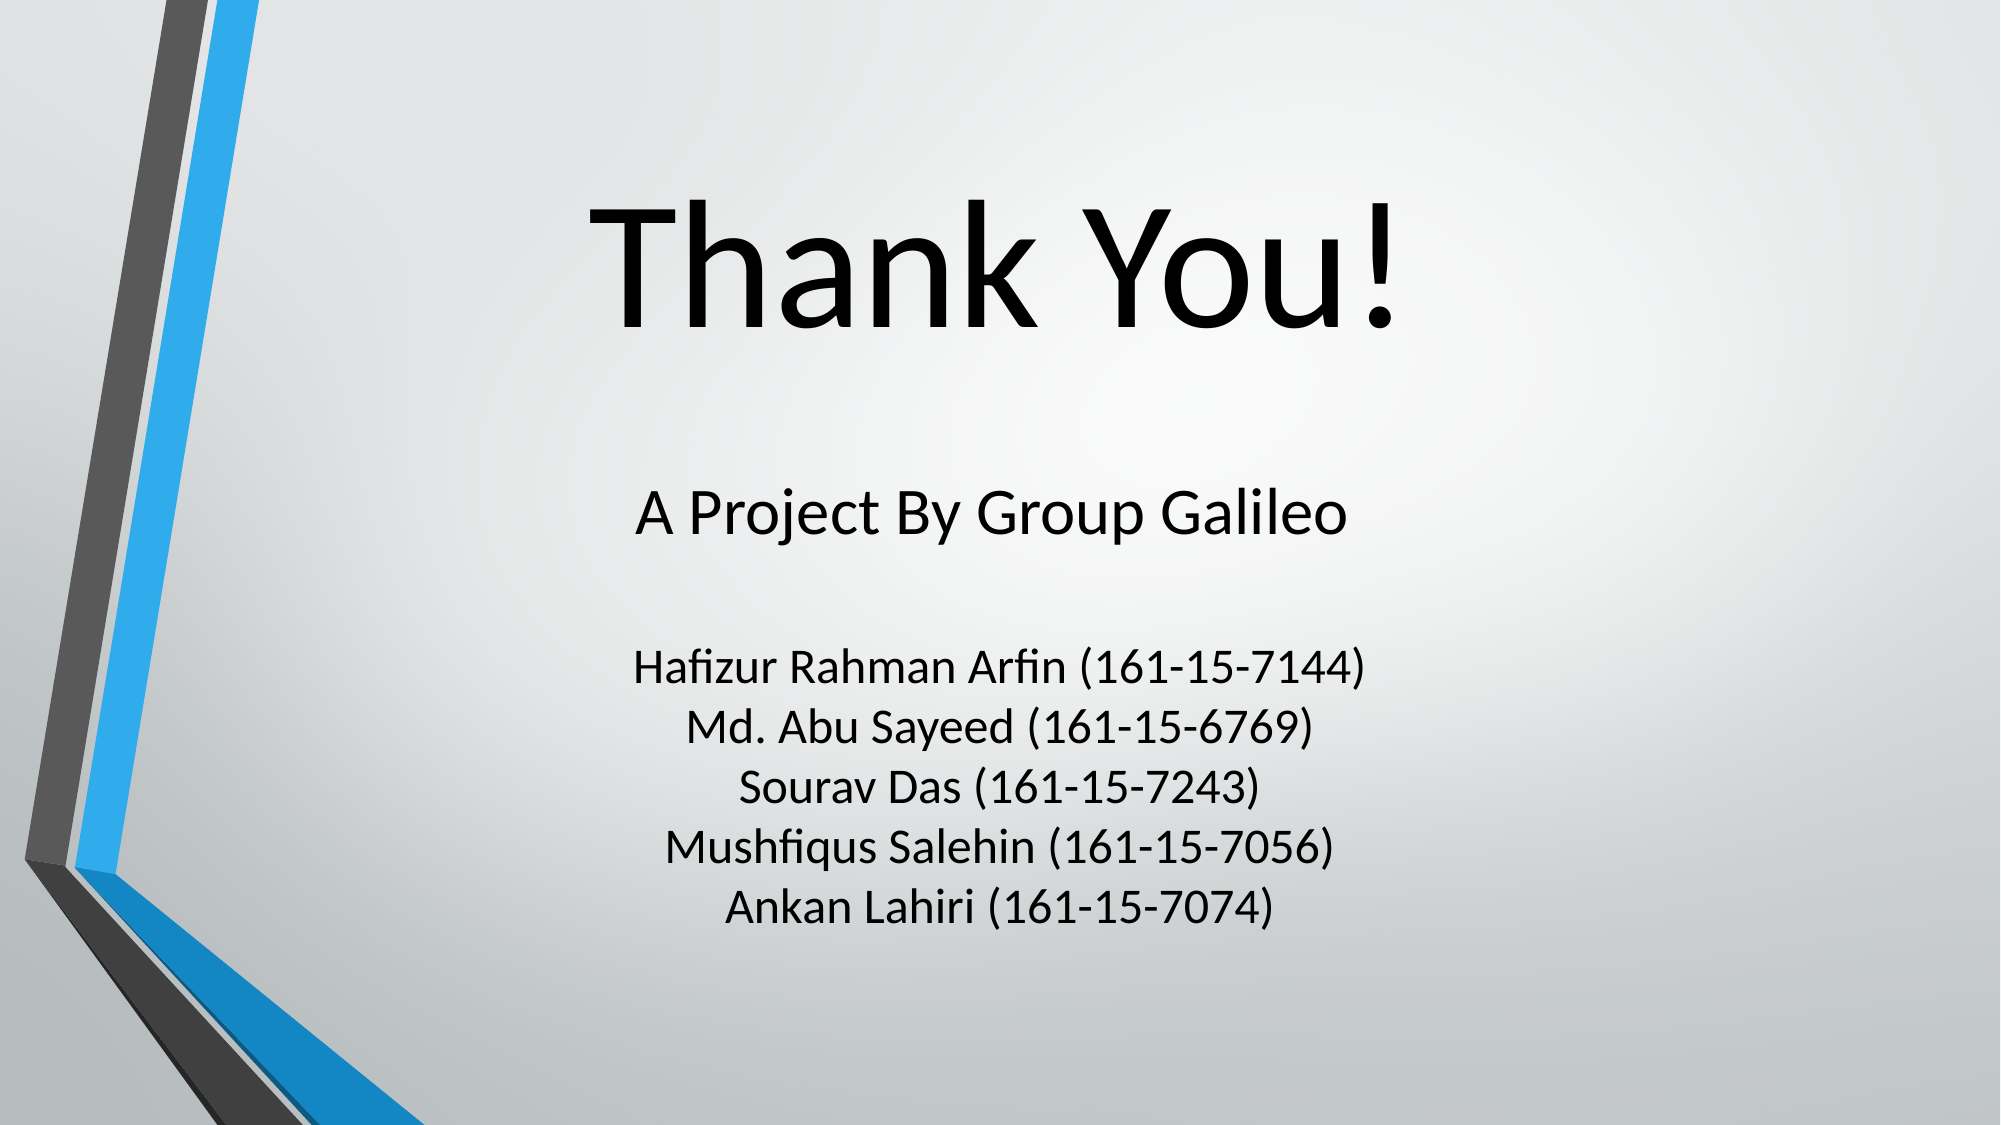

Thank You!
A Project By Group Galileo
Hafizur Rahman Arfin (161-15-7144)
Md. Abu Sayeed (161-15-6769)
Sourav Das (161-15-7243)
Mushfiqus Salehin (161-15-7056)
Ankan Lahiri (161-15-7074)